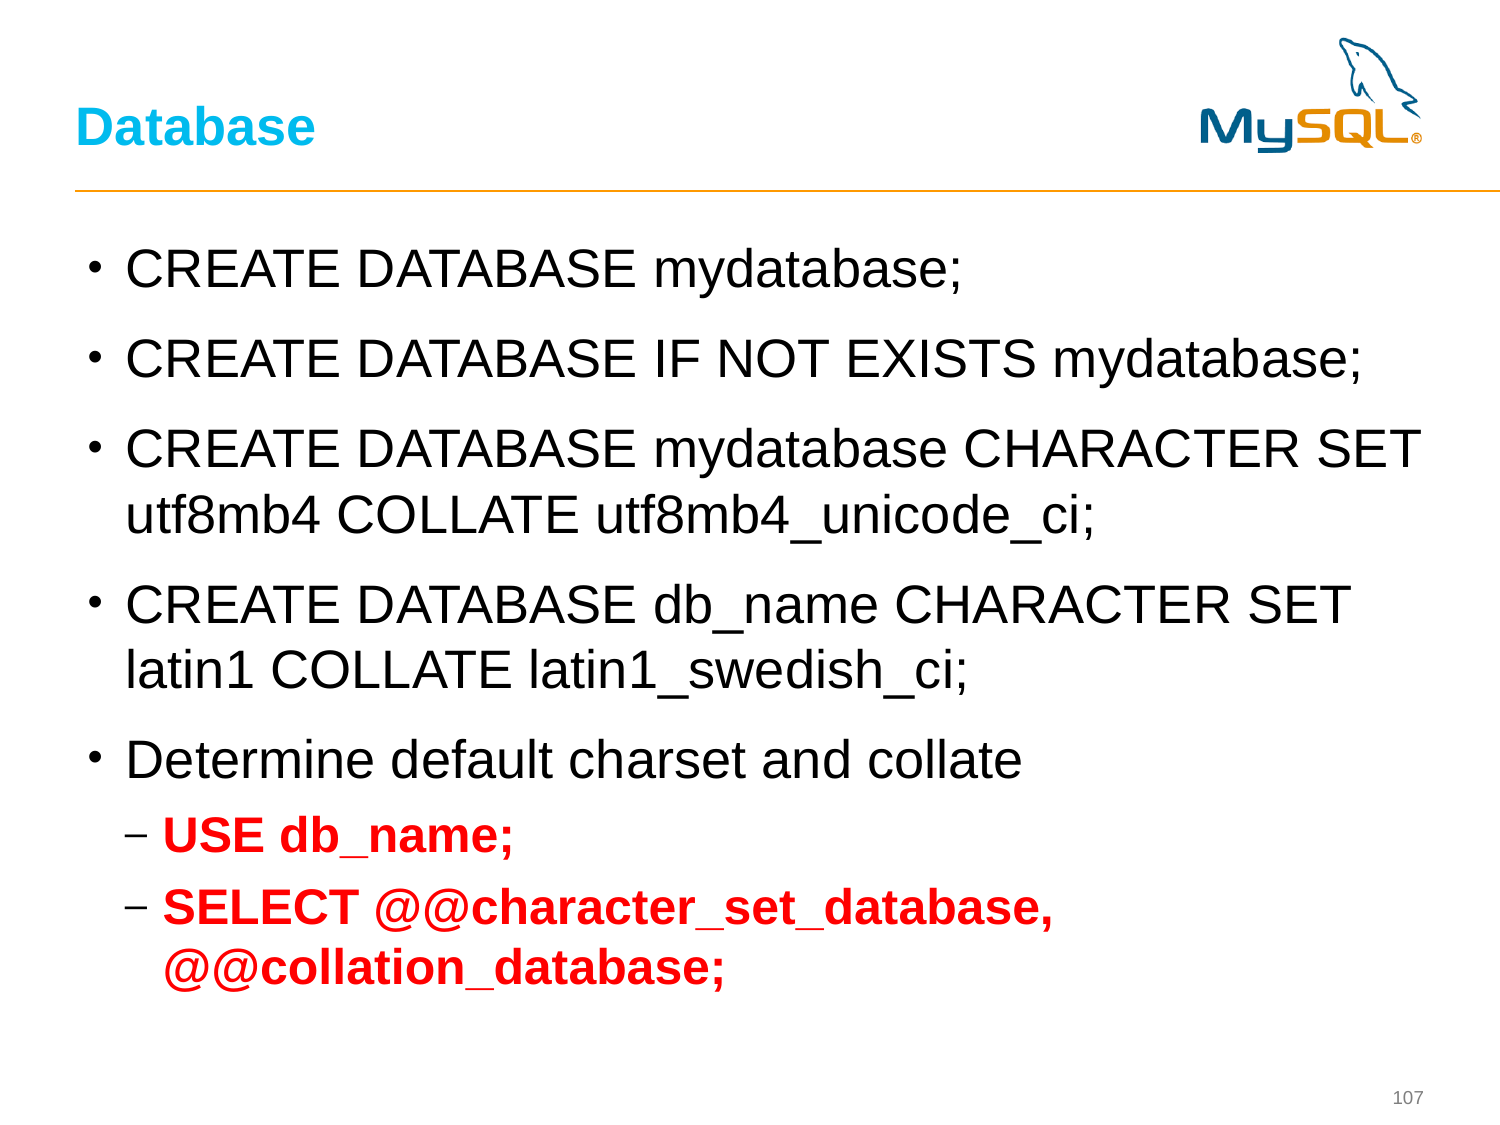

# Database
CREATE DATABASE mydatabase;
CREATE DATABASE IF NOT EXISTS mydatabase;
CREATE DATABASE mydatabase CHARACTER SET utf8mb4 COLLATE utf8mb4_unicode_ci;
CREATE DATABASE db_name CHARACTER SET latin1 COLLATE latin1_swedish_ci;
Determine default charset and collate
USE db_name;
SELECT @@character_set_database, @@collation_database;